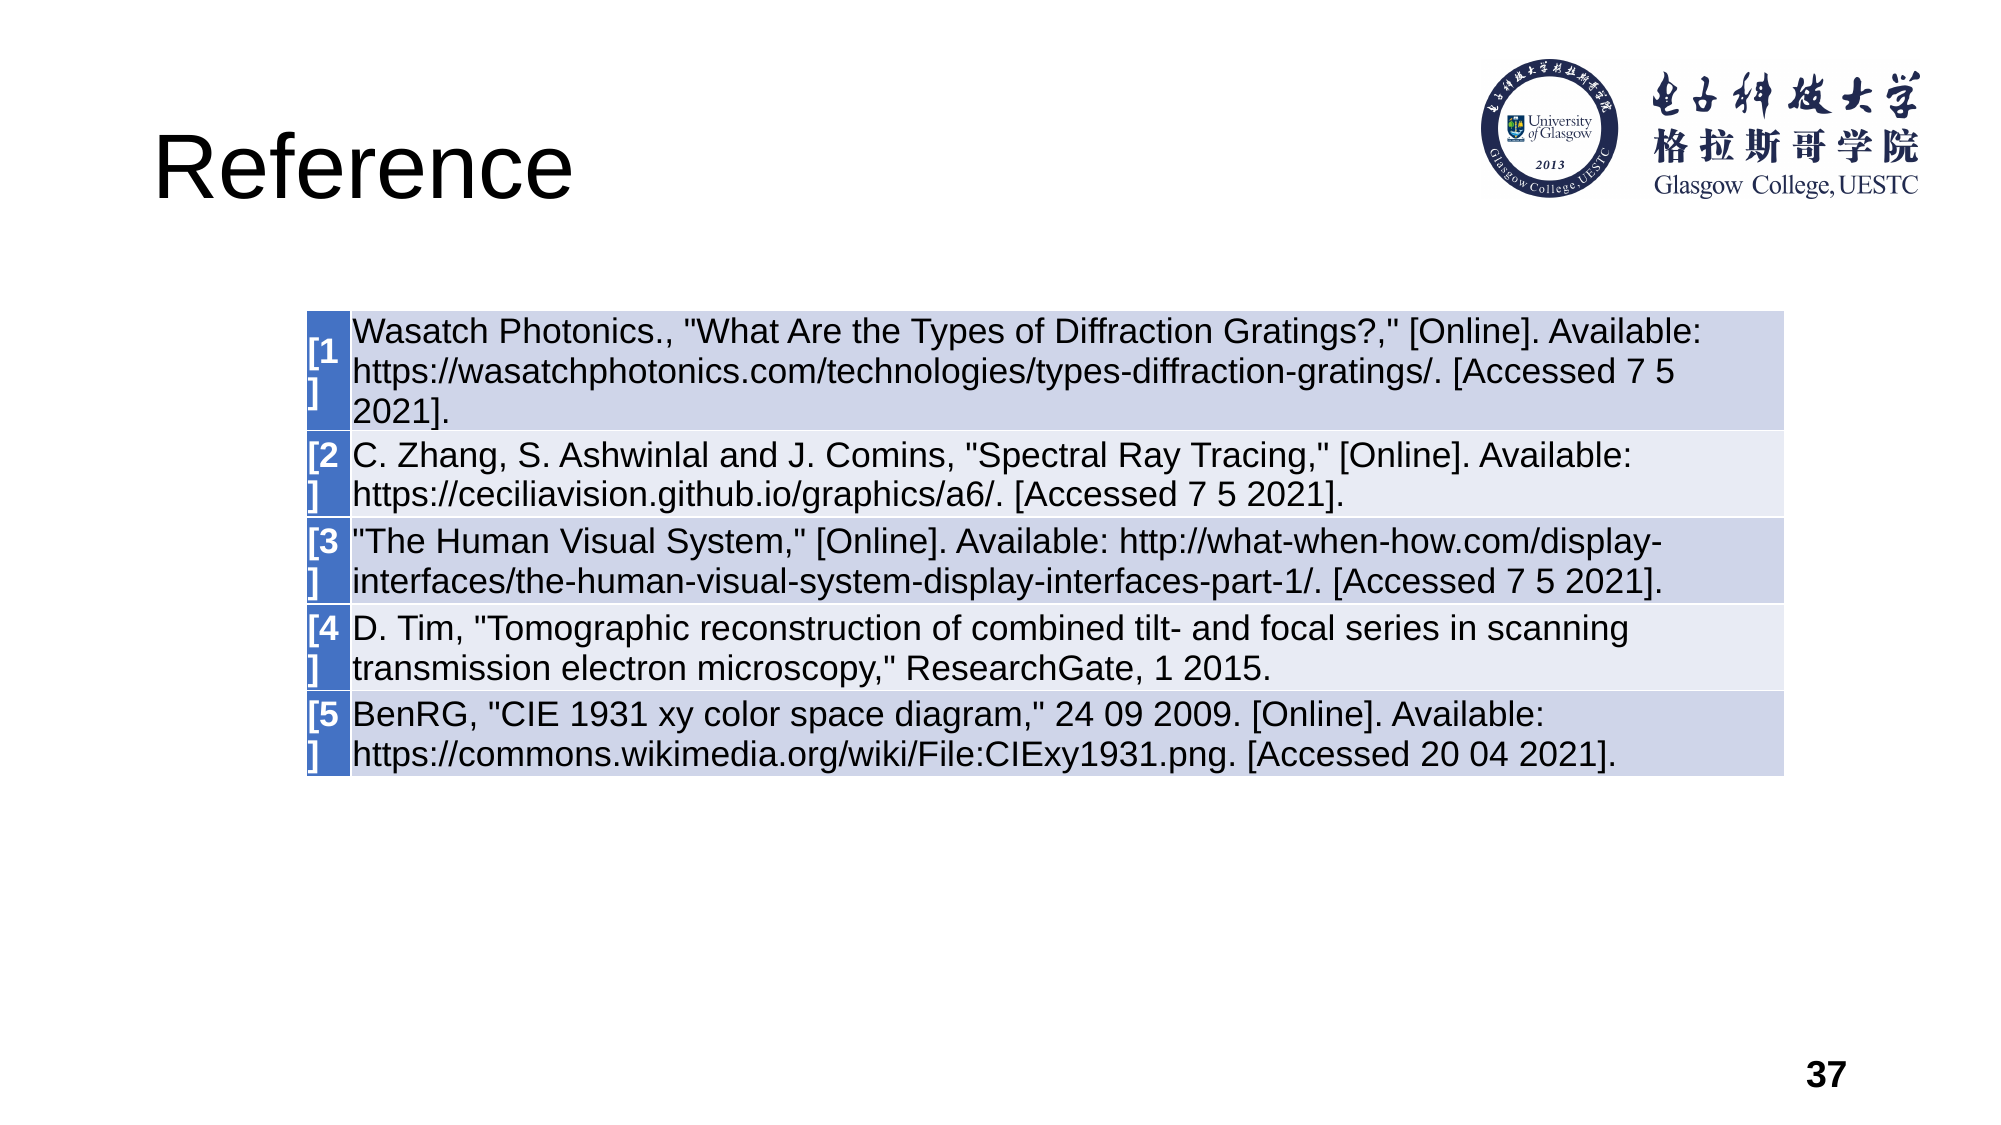

# Reference
| [1] | Wasatch Photonics., "What Are the Types of Diffraction Gratings?," [Online]. Available: https://wasatchphotonics.com/technologies/types-diffraction-gratings/. [Accessed 7 5 2021]. |
| --- | --- |
| [2] | C. Zhang, S. Ashwinlal and J. Comins, "Spectral Ray Tracing," [Online]. Available: https://ceciliavision.github.io/graphics/a6/. [Accessed 7 5 2021]. |
| [3] | "The Human Visual System," [Online]. Available: http://what-when-how.com/display-interfaces/the-human-visual-system-display-interfaces-part-1/. [Accessed 7 5 2021]. |
| [4] | D. Tim, "Tomographic reconstruction of combined tilt- and focal series in scanning transmission electron microscopy," ResearchGate, 1 2015. |
| [5] | BenRG, "CIE 1931 xy color space diagram," 24 09 2009. [Online]. Available: https://commons.wikimedia.org/wiki/File:CIExy1931.png. [Accessed 20 04 2021]. |
37